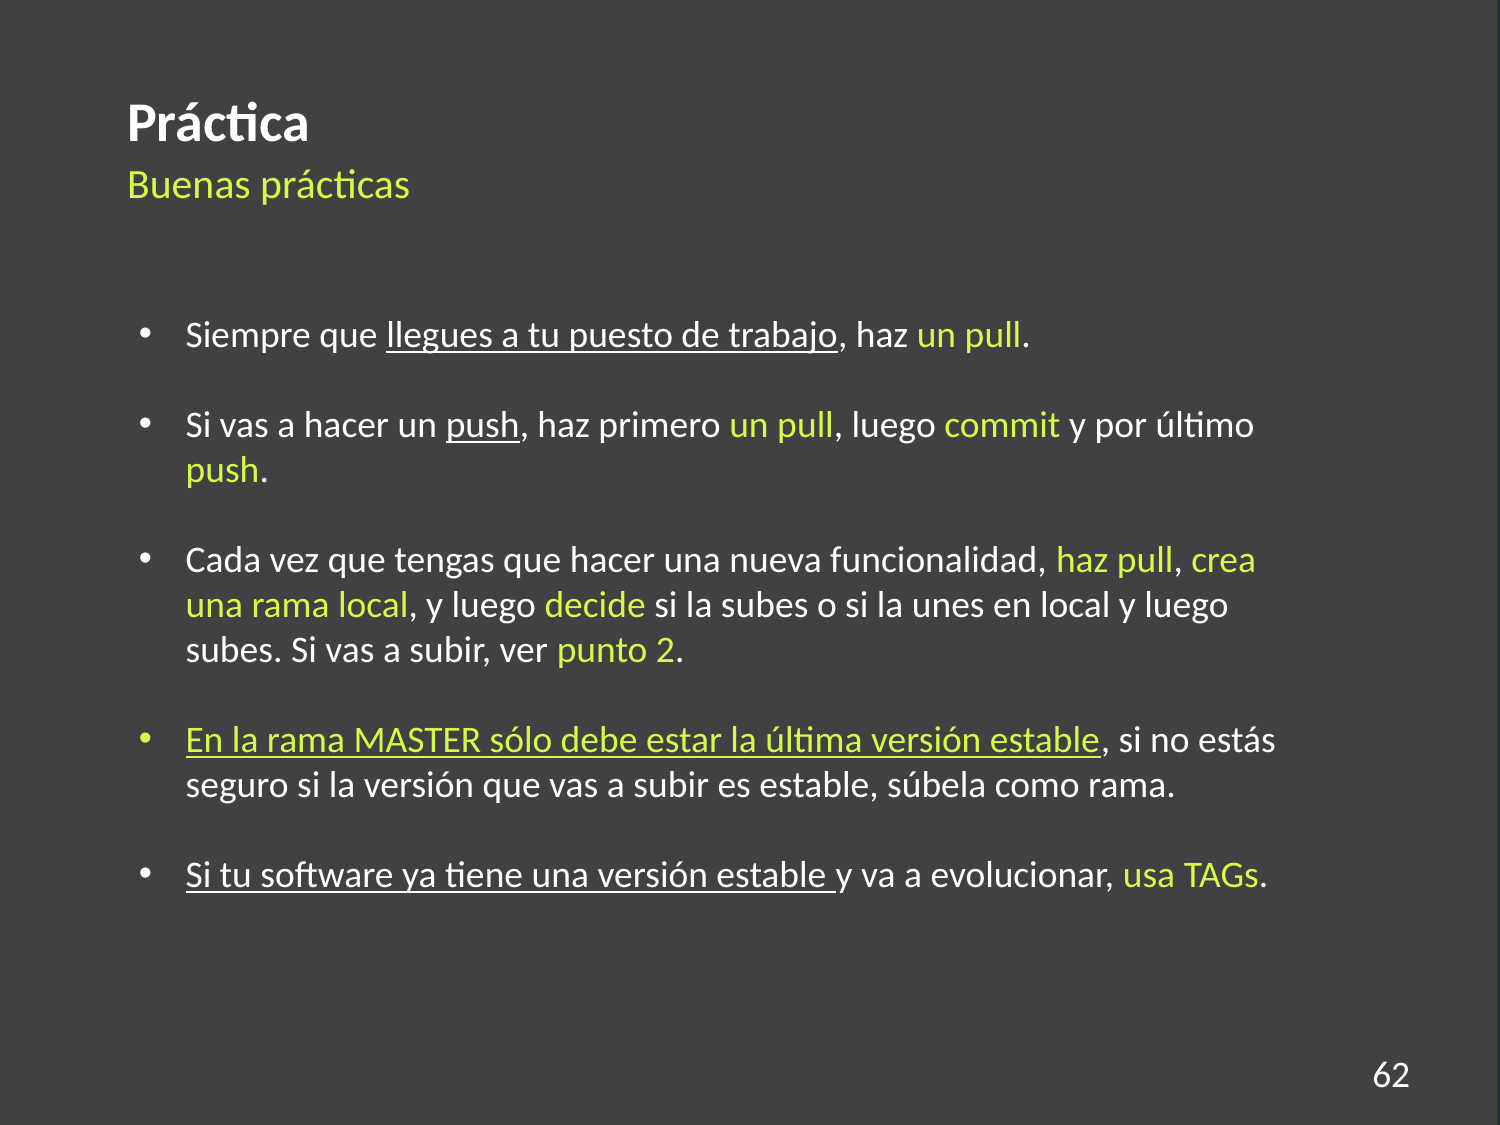

Práctica
Buenas prácticas
Siempre que llegues a tu puesto de trabajo, haz un pull.

Si vas a hacer un push, haz primero un pull, luego commit y por último push.

Cada vez que tengas que hacer una nueva funcionalidad, haz pull, crea una rama local, y luego decide si la subes o si la unes en local y luego subes. Si vas a subir, ver punto 2.

En la rama MASTER sólo debe estar la última versión estable, si no estás seguro si la versión que vas a subir es estable, súbela como rama.

Si tu software ya tiene una versión estable y va a evolucionar, usa TAGs.

62